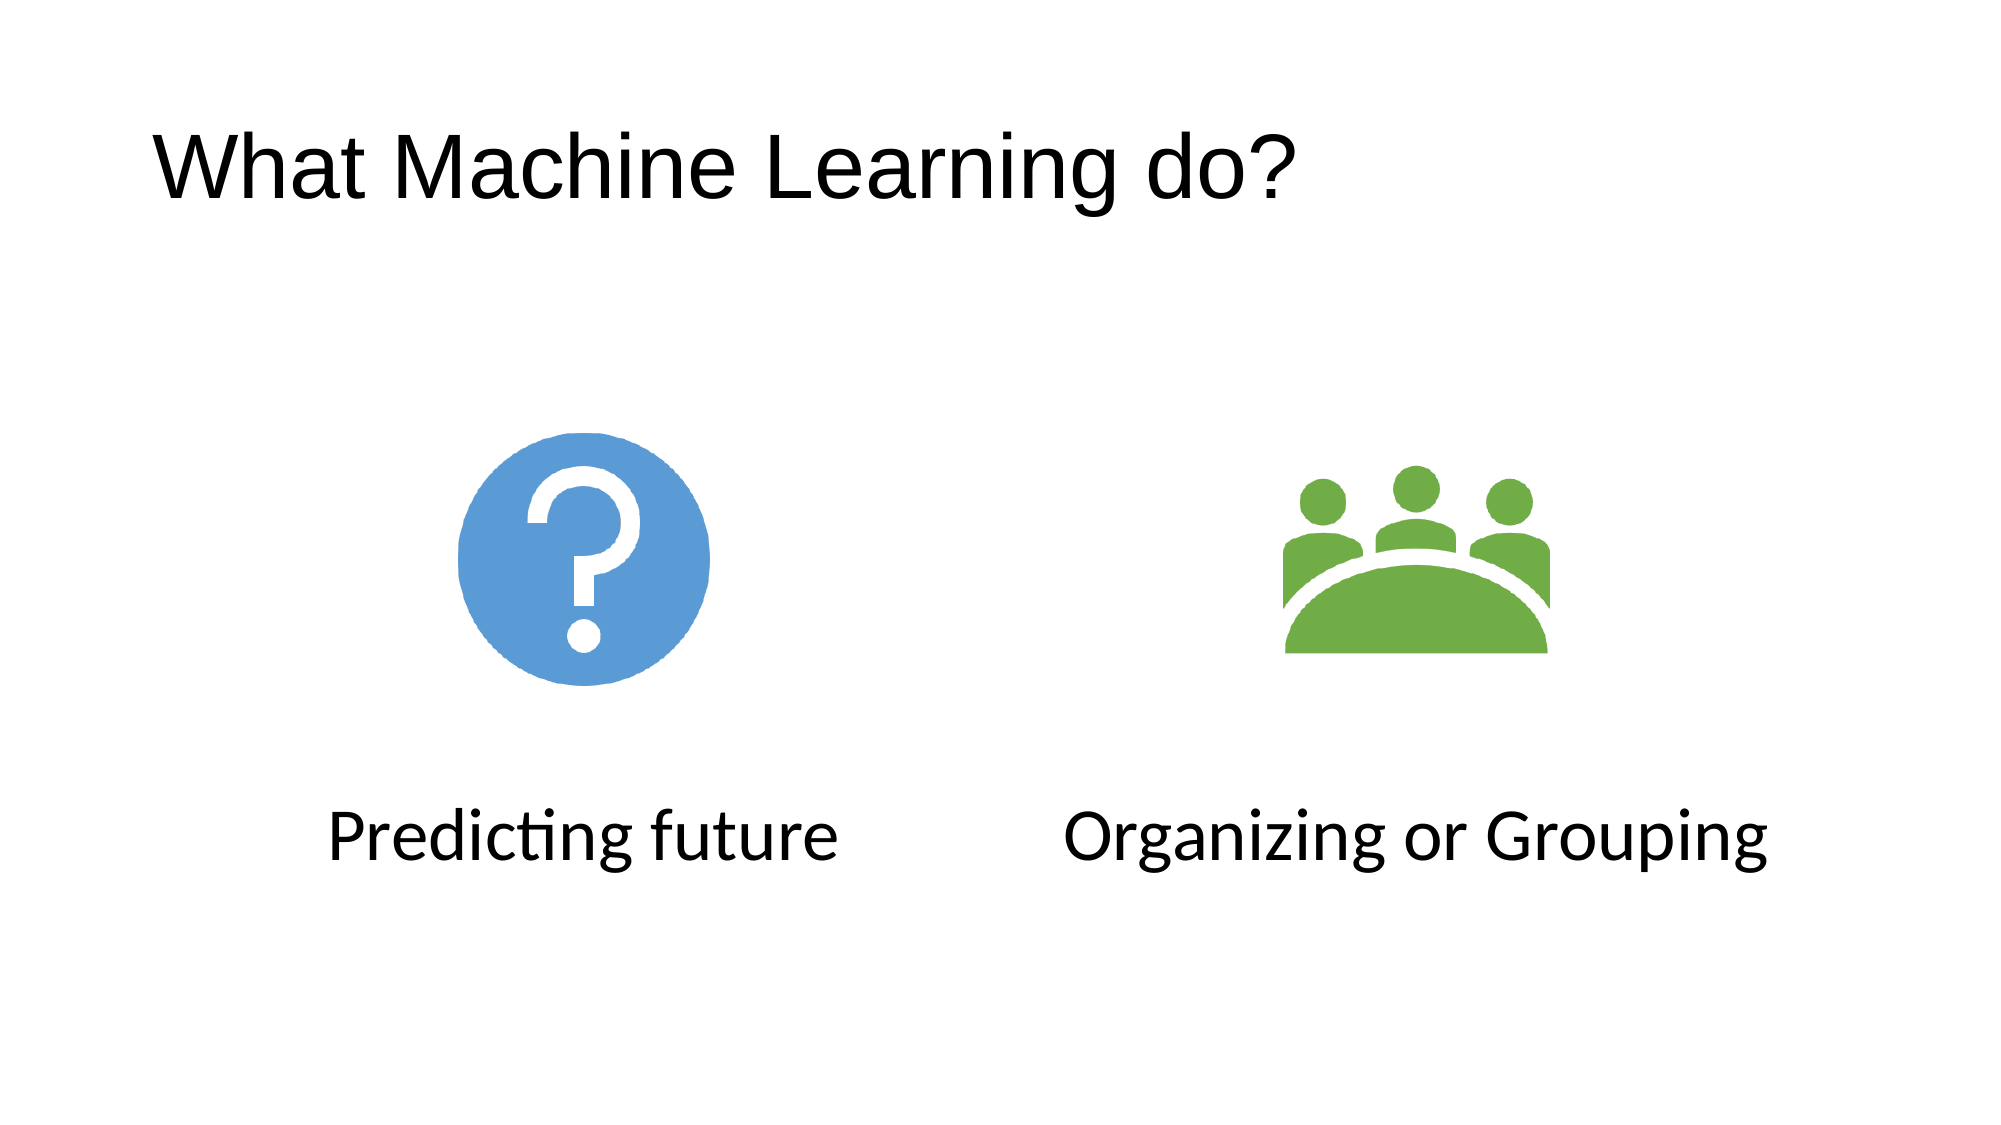

# What Machine Learning do?
Predicting future
Organizing or Grouping